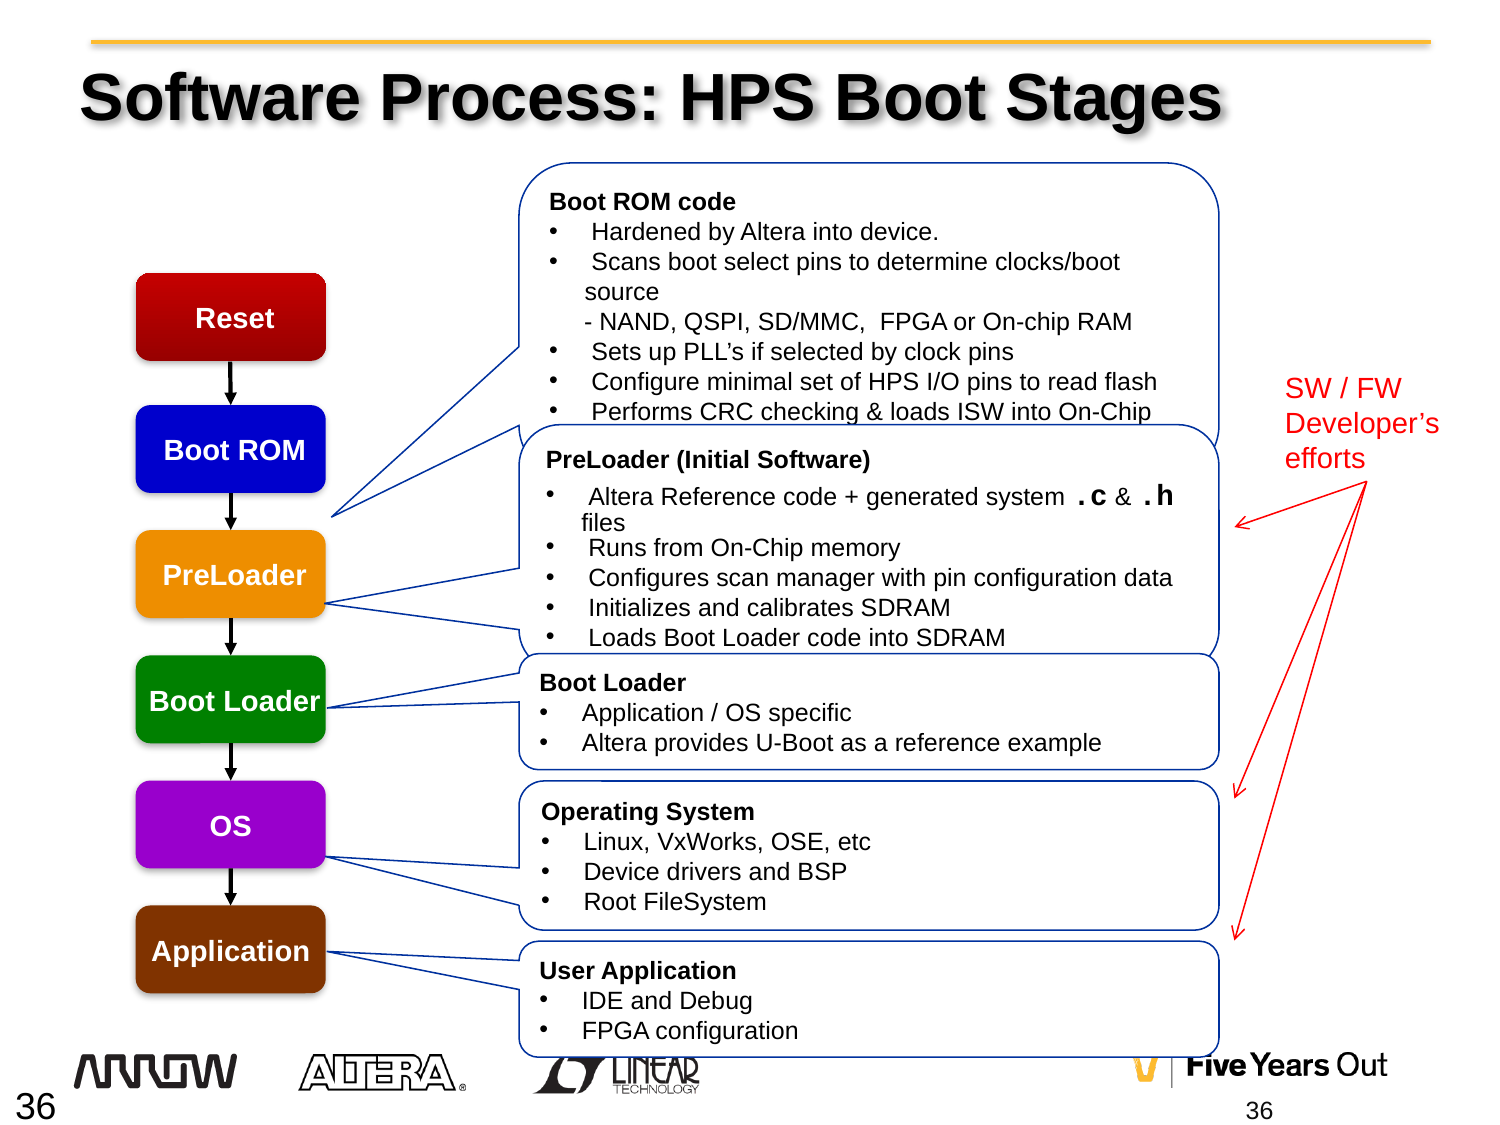

# Software Process: HPS Boot Stages
Boot ROM code
 Hardened by Altera into device.
 Scans boot select pins to determine clocks/boot source
     - NAND, QSPI, SD/MMC,  FPGA or On-chip RAM
 Sets up PLL’s if selected by clock pins
 Configure minimal set of HPS I/O pins to read flash
 Performs CRC checking & loads ISW into On-Chip RAM
 Boot ROM
 Reset
SW / FW
Developer’s
efforts
PreLoader (Initial Software)
 Altera Reference code + generated system .c & .h files
 Runs from On-Chip memory
 Configures scan manager with pin configuration data
 Initializes and calibrates SDRAM
 Loads Boot Loader code into SDRAM
 PreLoader
Boot Loader
 Application / OS specific
 Altera provides U-Boot as a reference example
 Boot Loader
OS
Operating System
 Linux, VxWorks, OSE, etc
 Device drivers and BSP
 Root FileSystem
Application
User Application
 IDE and Debug
 FPGA configuration
36